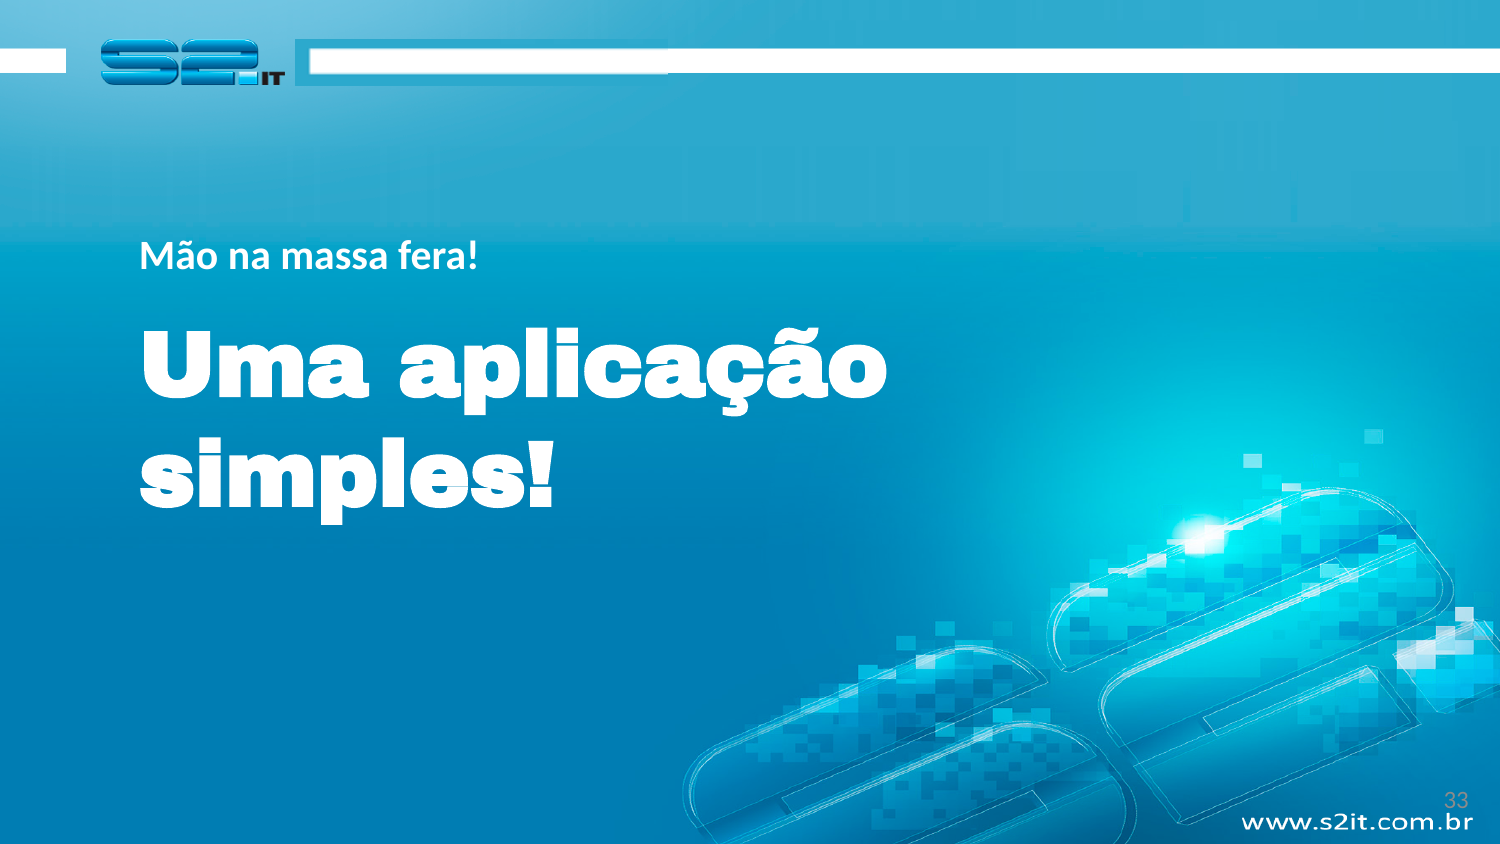

Mão na massa fera!
# Uma aplicação simples!
33